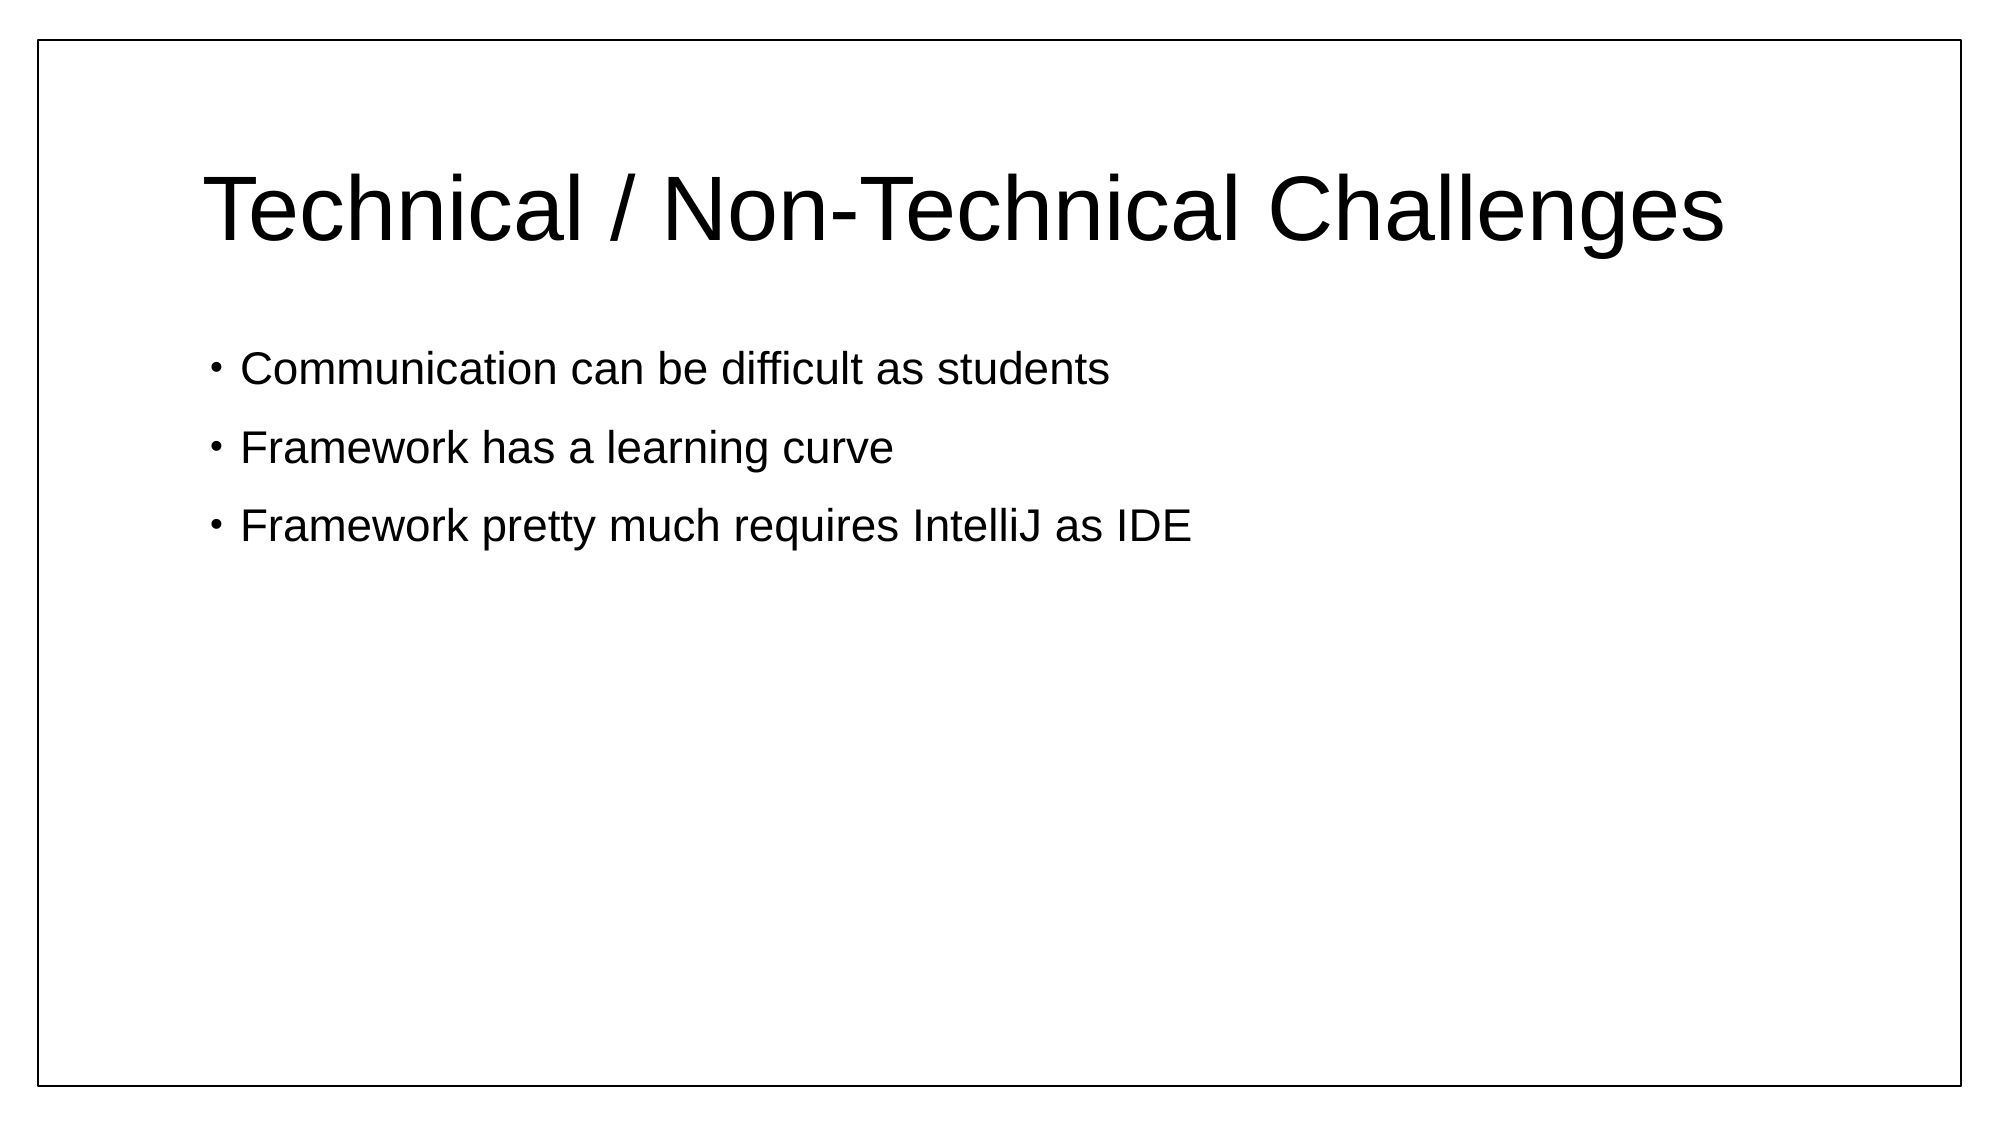

# Technical / Non-Technical Challenges
Communication can be difficult as students
Framework has a learning curve
Framework pretty much requires IntelliJ as IDE